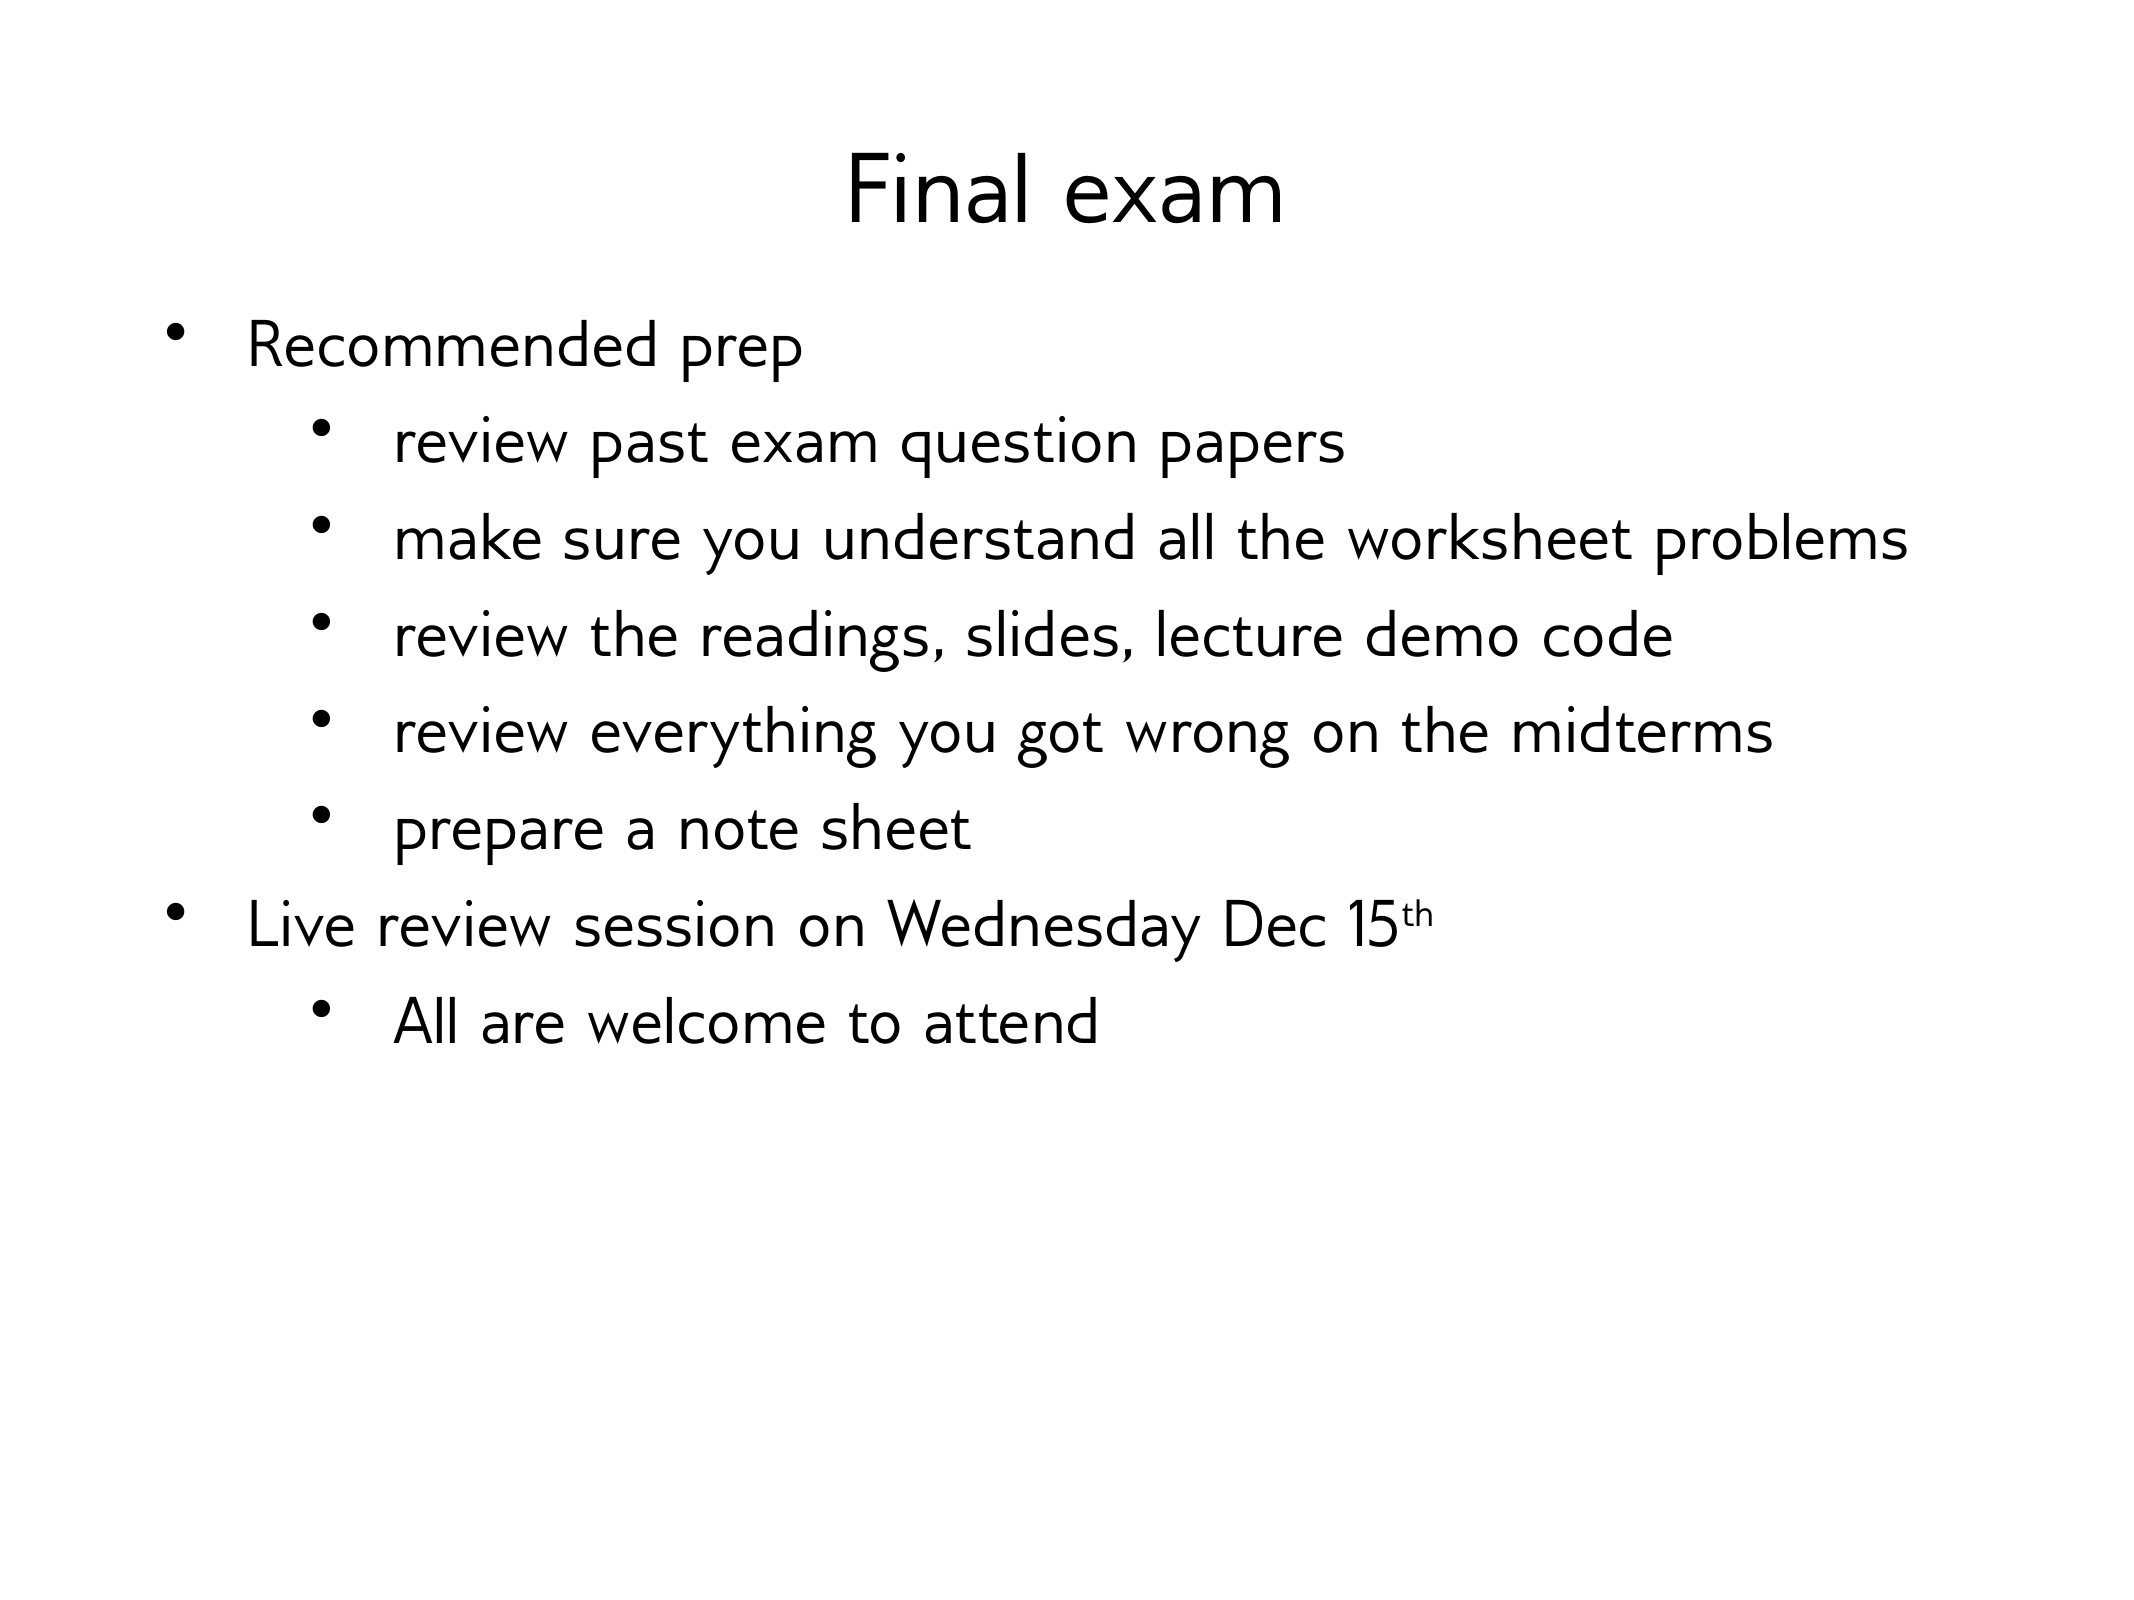

# Final exam
Recommended prep
review past exam question papers
make sure you understand all the worksheet problems
review the readings, slides, lecture demo code
review everything you got wrong on the midterms
prepare a note sheet
Live review session on Wednesday Dec 15th
All are welcome to attend